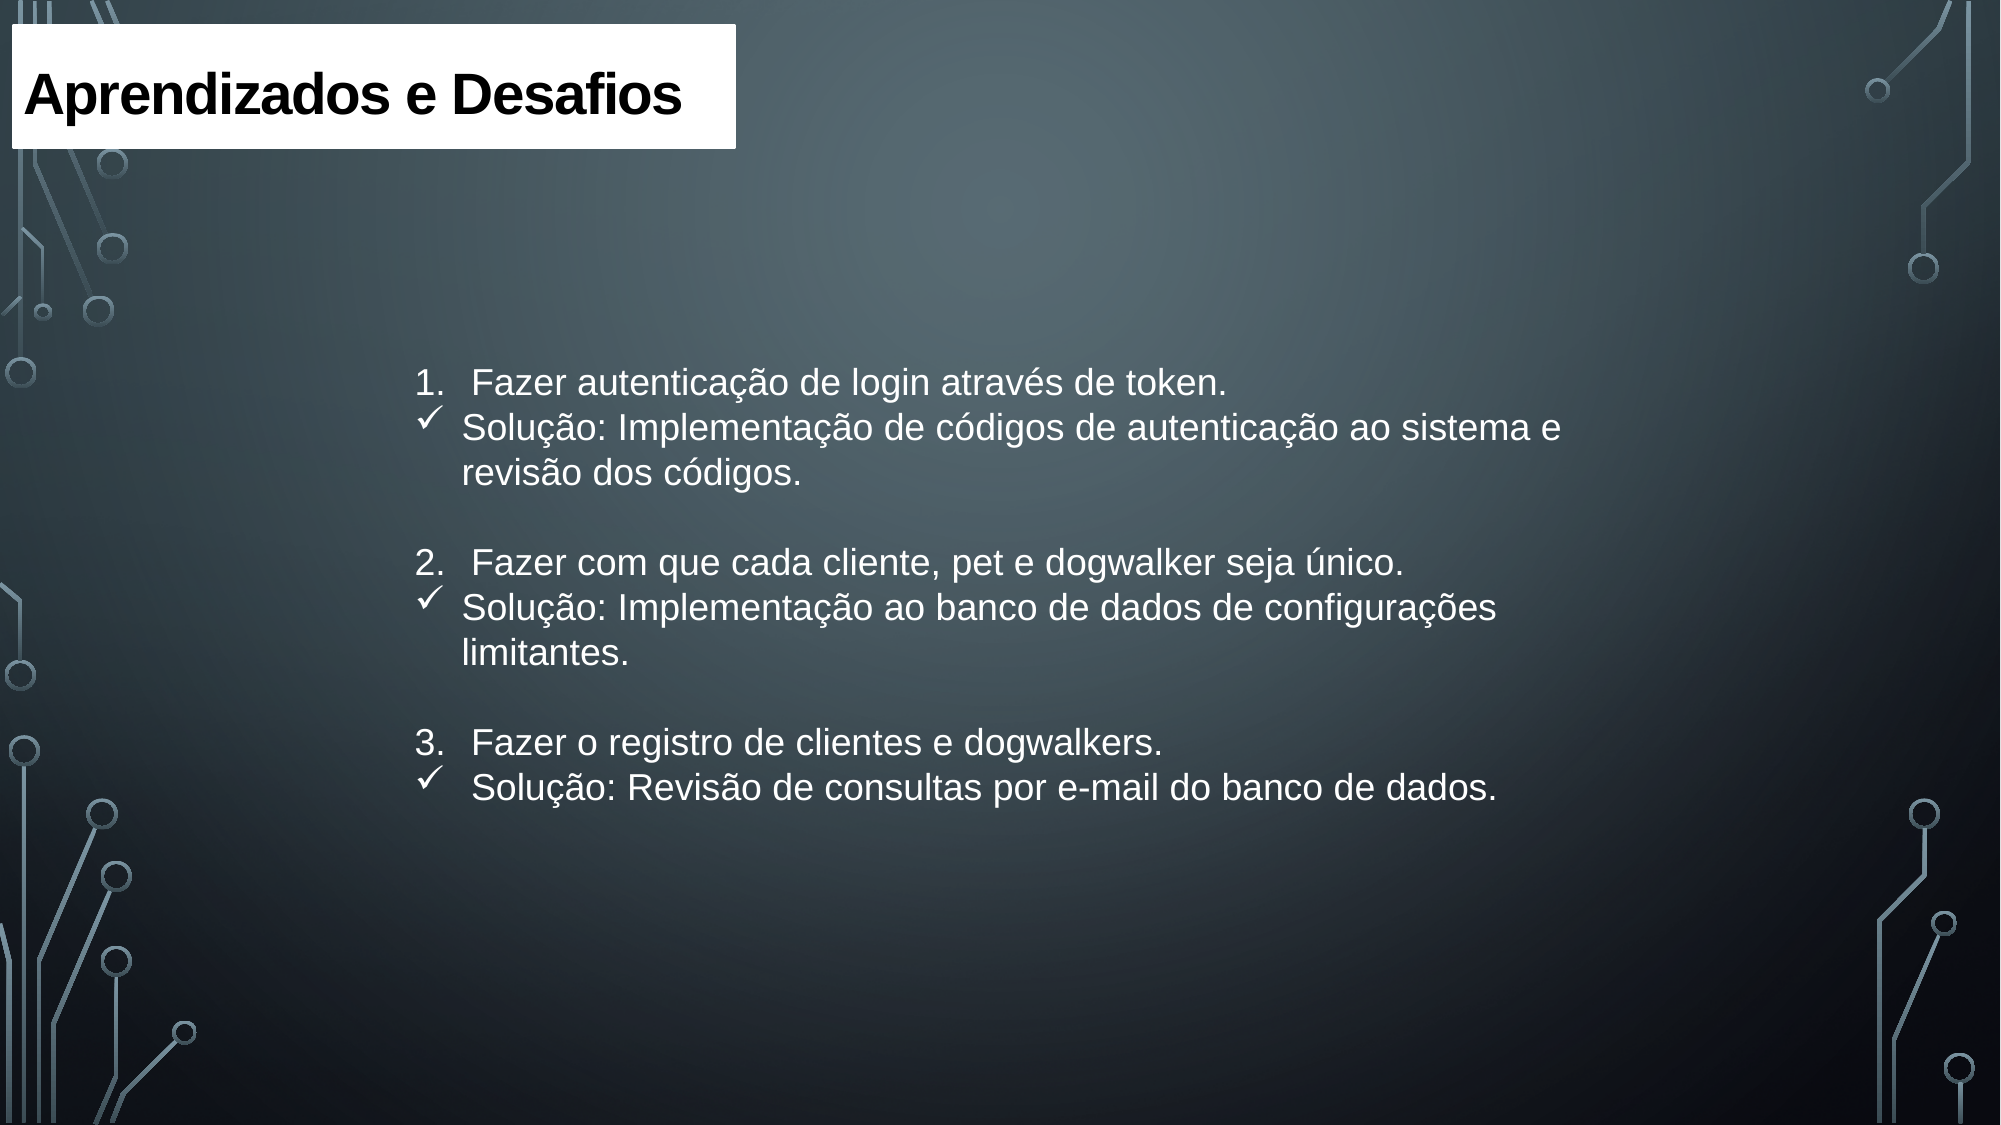

Aprendizados e Desafios
Fazer autenticação de login através de token.
Solução: Implementação de códigos de autenticação ao sistema e revisão dos códigos.

Fazer com que cada cliente, pet e dogwalker seja único.
Solução: Implementação ao banco de dados de configurações limitantes.

Fazer o registro de clientes e dogwalkers.
Solução: Revisão de consultas por e-mail do banco de dados.